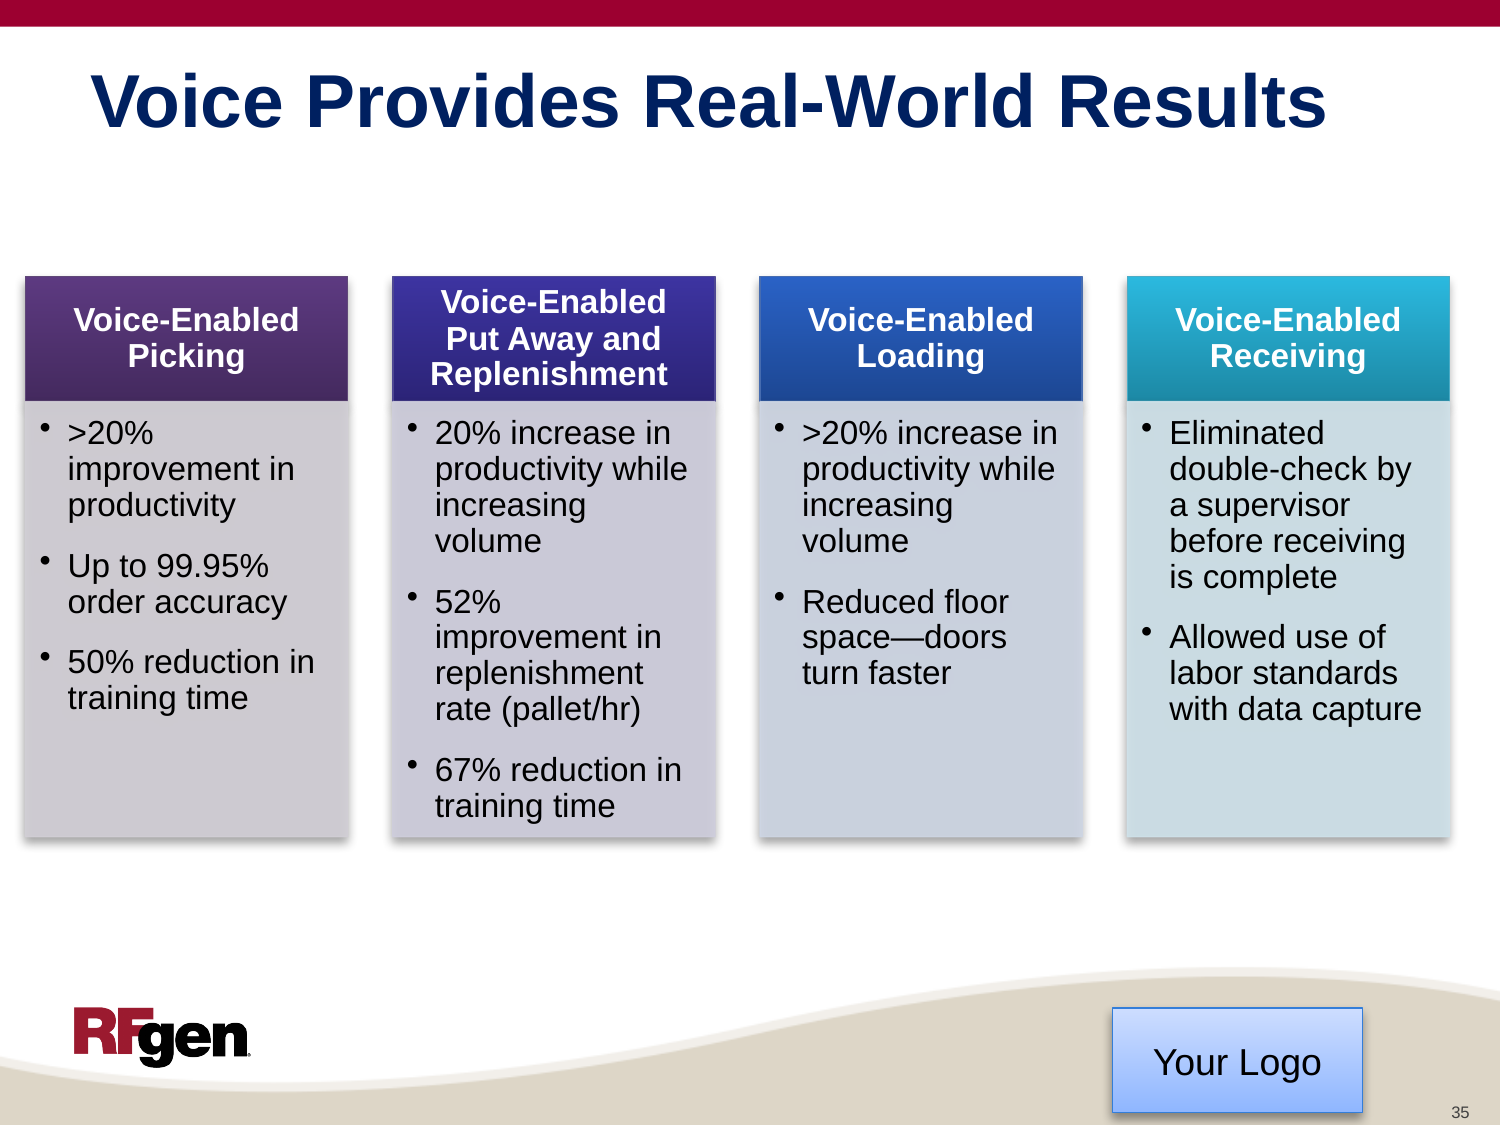

# Voice Provides Real-World Results
Voice-Enabled Picking
>20% improvement in productivity
Up to 99.95% order accuracy
50% reduction in training time
Voice-Enabled Put Away and Replenishment
20% increase in productivity while increasing volume
52% improvement in replenishment rate (pallet/hr)
67% reduction in training time
Voice-Enabled Loading
>20% increase in productivity while increasing volume
Reduced floor space—doors turn faster
Voice-Enabled Receiving
Eliminated double-check by a supervisor before receiving is complete
Allowed use of labor standards with data capture
35